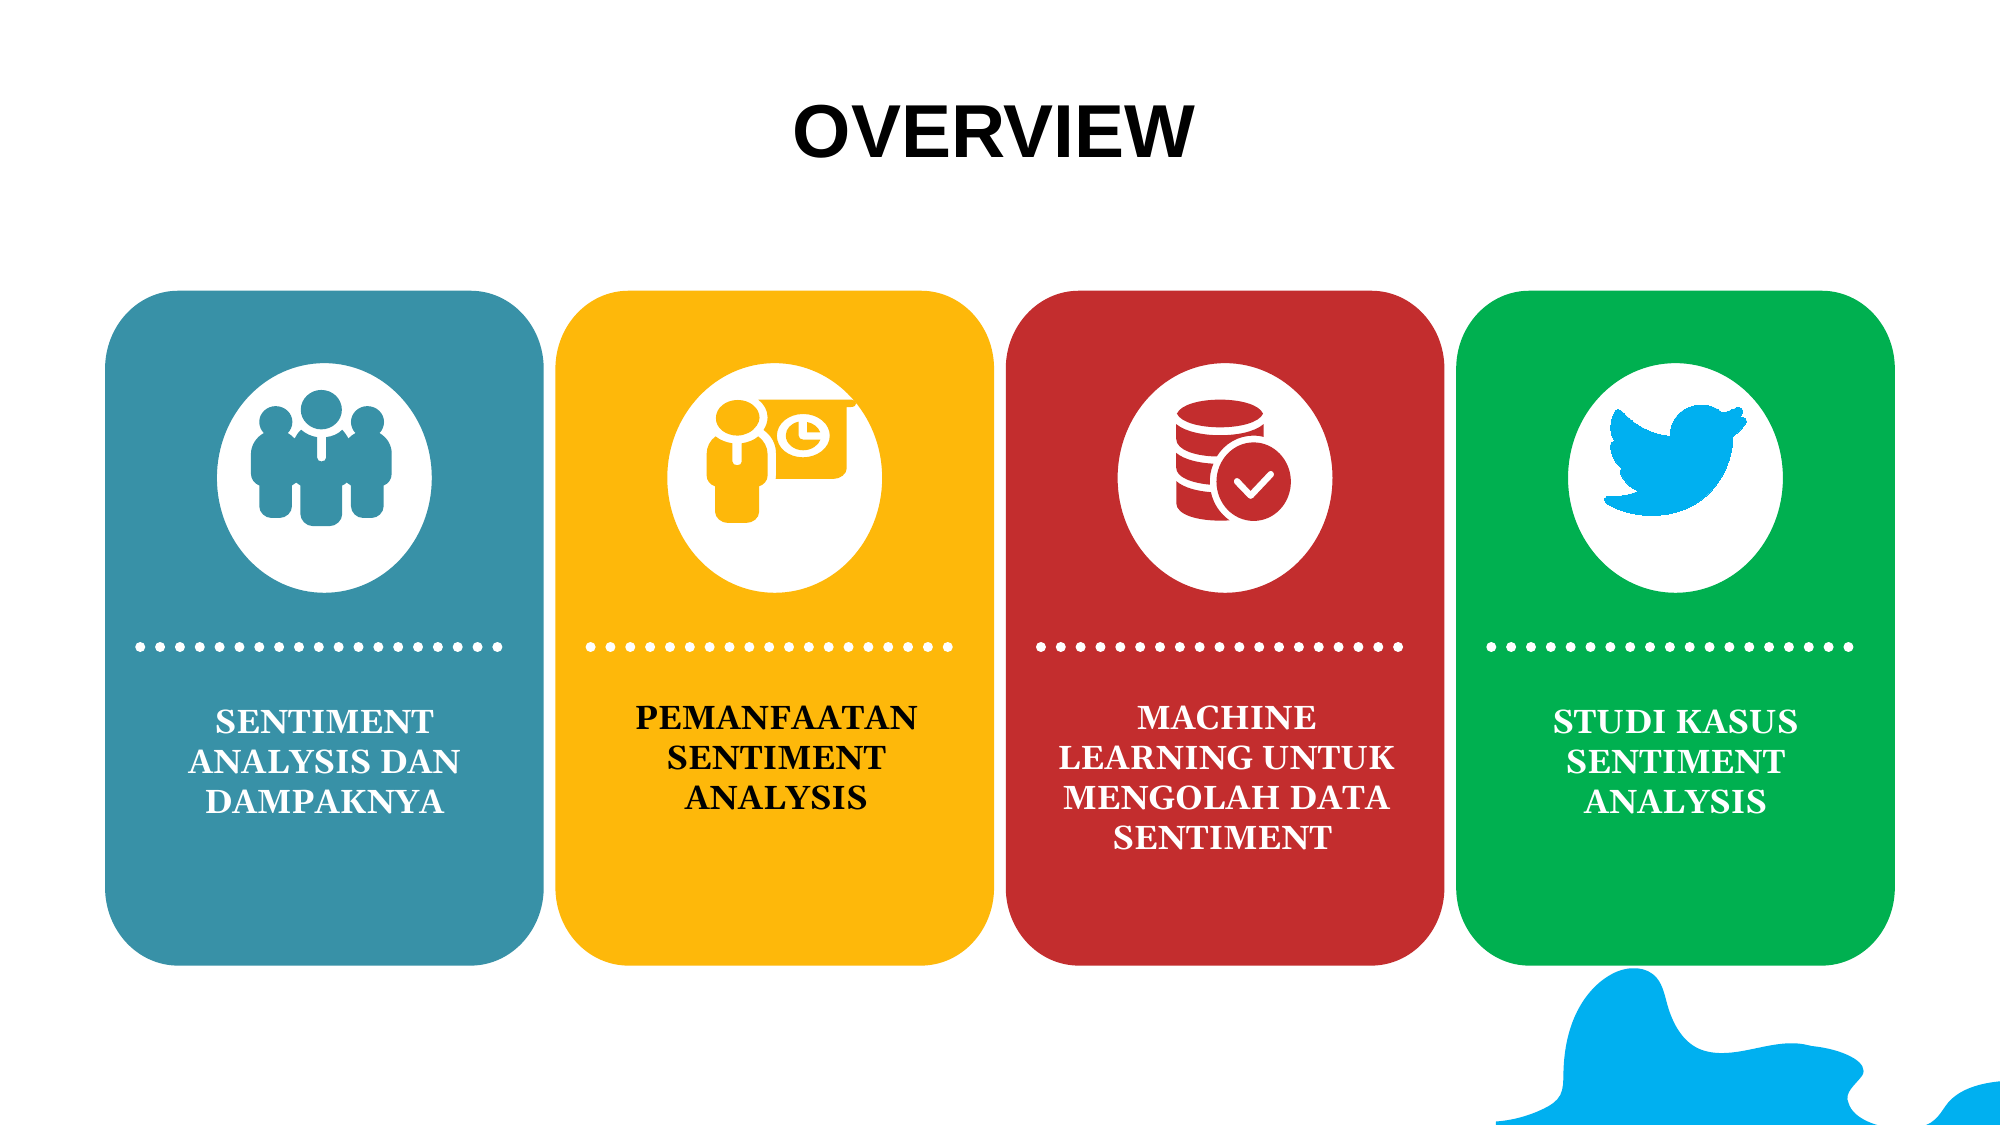

OVERVIEW

PEMANFAATAN SENTIMENT ANALYSIS
MACHINE LEARNING UNTUK MENGOLAH DATA SENTIMENT
SENTIMENT ANALYSIS DAN DAMPAKNYA
STUDI KASUS SENTIMENT ANALYSIS